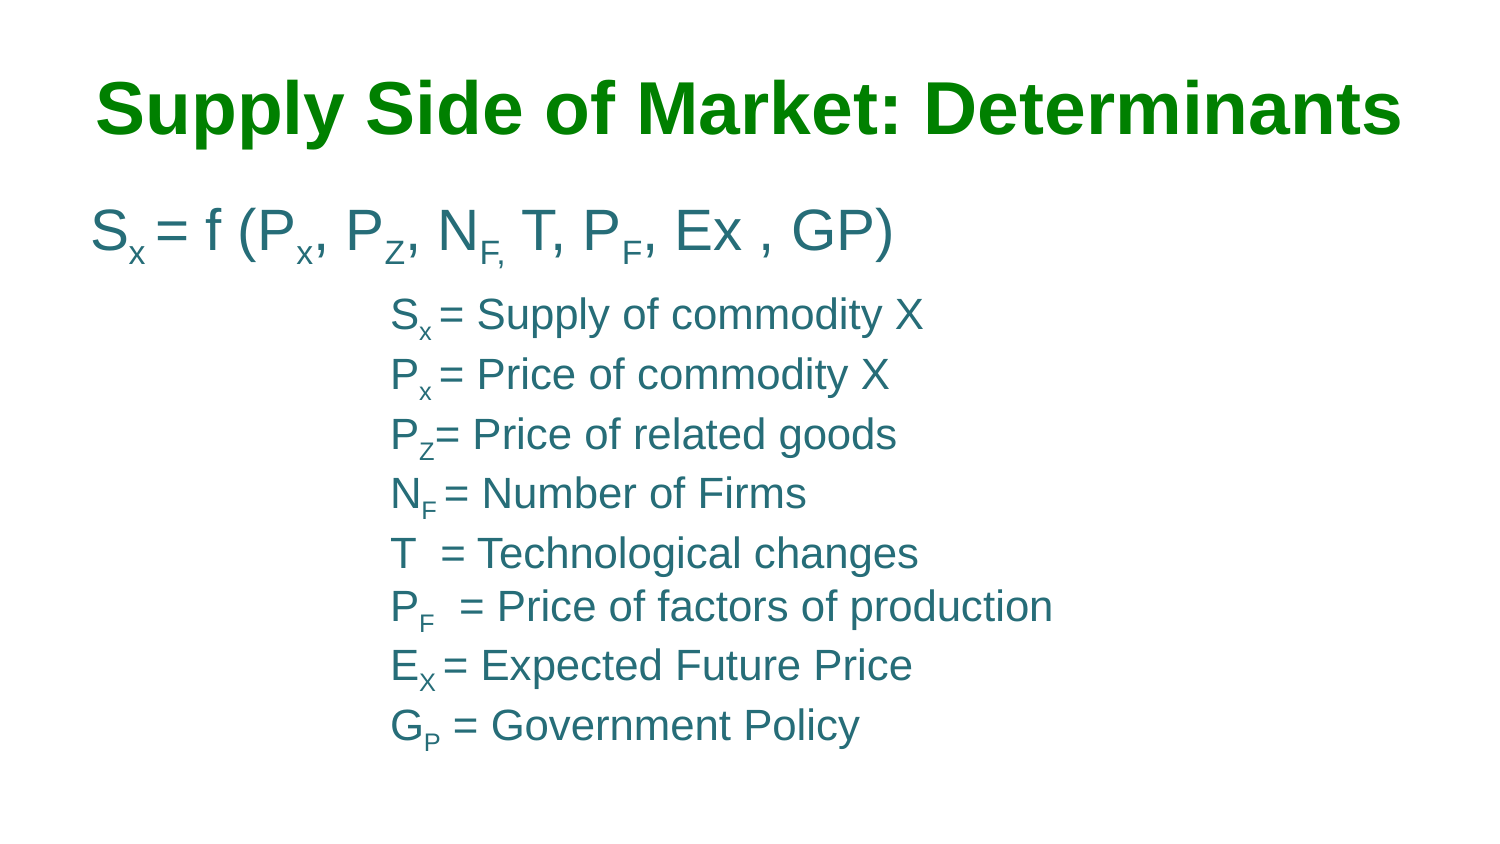

# Supply Side of Market: Determinants
Sx = f (Px, PZ, NF, T, PF, Ex , GP)
		Sx = Supply of commodity X
		Px = Price of commodity X
		PZ= Price of related goods
		NF = Number of Firms
		T  = Technological changes
		PF  = Price of factors of production
		EX = Expected Future Price
		GP = Government Policy

82